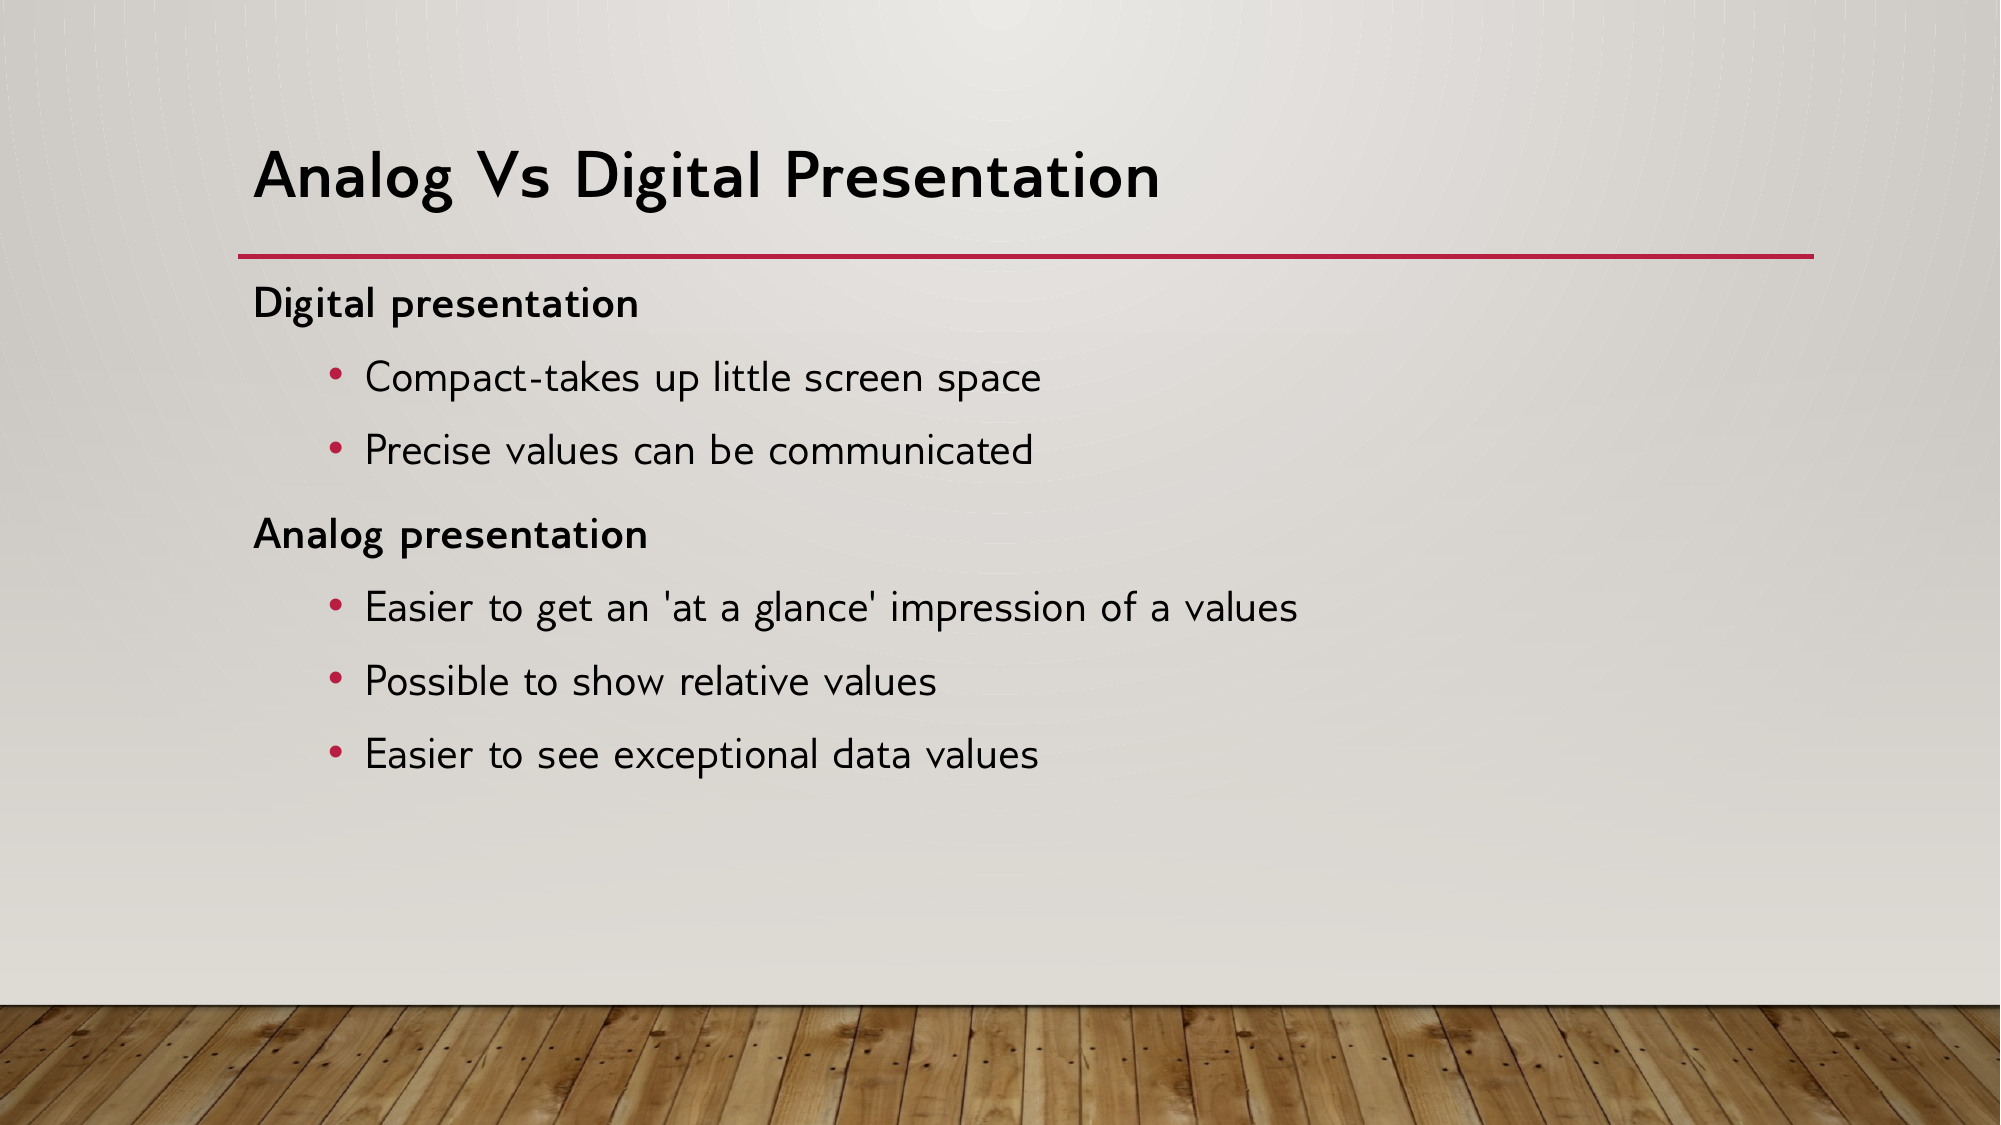

# Analog Vs Digital Presentation
Digital presentation
Compact-takes up little screen space
Precise values can be communicated
Analog presentation
Easier to get an 'at a glance' impression of a values
Possible to show relative values
Easier to see exceptional data values